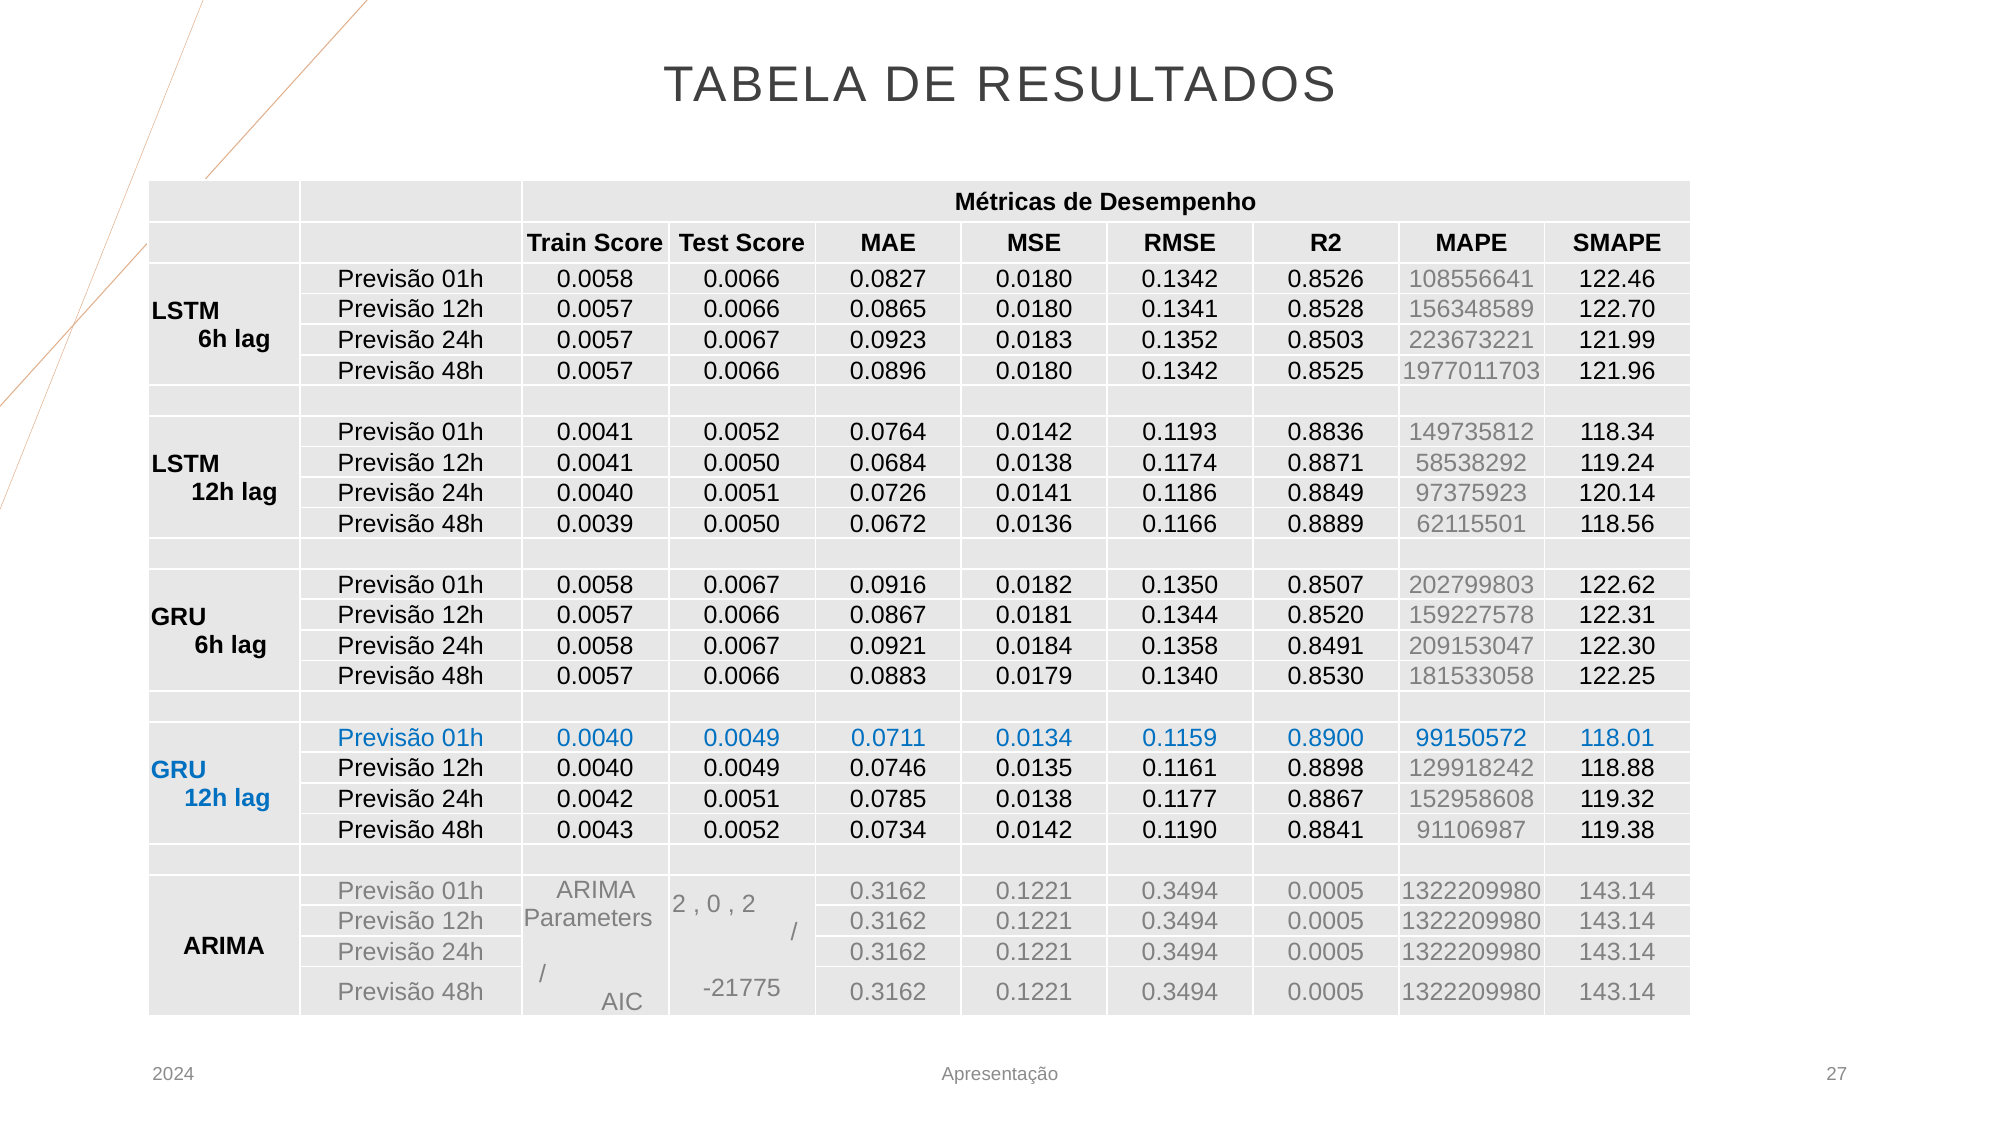

# TABELA DE RESULTADOS
|  |  | Métricas de Desempenho |  |  |  |  |  |  |  |
| --- | --- | --- | --- | --- | --- | --- | --- | --- | --- |
|  |  | Train Score | Test Score | MAE | MSE | RMSE | R2 | MAPE | SMAPE |
| LSTM 6h lag | Previsão 01h | 0.0058 | 0.0066 | 0.0827 | 0.0180 | 0.1342 | 0.8526 | 108556641 | 122.46 |
|  | Previsão 12h | 0.0057 | 0.0066 | 0.0865 | 0.0180 | 0.1341 | 0.8528 | 156348589 | 122.70 |
|  | Previsão 24h | 0.0057 | 0.0067 | 0.0923 | 0.0183 | 0.1352 | 0.8503 | 223673221 | 121.99 |
|  | Previsão 48h | 0.0057 | 0.0066 | 0.0896 | 0.0180 | 0.1342 | 0.8525 | 1977011703 | 121.96 |
|  |  |  |  |  |  |  |  |  |  |
| LSTM 12h lag | Previsão 01h | 0.0041 | 0.0052 | 0.0764 | 0.0142 | 0.1193 | 0.8836 | 149735812 | 118.34 |
|  | Previsão 12h | 0.0041 | 0.0050 | 0.0684 | 0.0138 | 0.1174 | 0.8871 | 58538292 | 119.24 |
|  | Previsão 24h | 0.0040 | 0.0051 | 0.0726 | 0.0141 | 0.1186 | 0.8849 | 97375923 | 120.14 |
|  | Previsão 48h | 0.0039 | 0.0050 | 0.0672 | 0.0136 | 0.1166 | 0.8889 | 62115501 | 118.56 |
|  |  |  |  |  |  |  |  |  |  |
| GRU 6h lag | Previsão 01h | 0.0058 | 0.0067 | 0.0916 | 0.0182 | 0.1350 | 0.8507 | 202799803 | 122.62 |
|  | Previsão 12h | 0.0057 | 0.0066 | 0.0867 | 0.0181 | 0.1344 | 0.8520 | 159227578 | 122.31 |
|  | Previsão 24h | 0.0058 | 0.0067 | 0.0921 | 0.0184 | 0.1358 | 0.8491 | 209153047 | 122.30 |
|  | Previsão 48h | 0.0057 | 0.0066 | 0.0883 | 0.0179 | 0.1340 | 0.8530 | 181533058 | 122.25 |
|  |  |  |  |  |  |  |  |  |  |
| GRU 12h lag | Previsão 01h | 0.0040 | 0.0049 | 0.0711 | 0.0134 | 0.1159 | 0.8900 | 99150572 | 118.01 |
|  | Previsão 12h | 0.0040 | 0.0049 | 0.0746 | 0.0135 | 0.1161 | 0.8898 | 129918242 | 118.88 |
|  | Previsão 24h | 0.0042 | 0.0051 | 0.0785 | 0.0138 | 0.1177 | 0.8867 | 152958608 | 119.32 |
|  | Previsão 48h | 0.0043 | 0.0052 | 0.0734 | 0.0142 | 0.1190 | 0.8841 | 91106987 | 119.38 |
|  |  |  |  |  |  |  |  |  |  |
| ARIMA | Previsão 01h | ARIMA Parameters / AIC | 2 , 0 , 2 / -21775 | 0.3162 | 0.1221 | 0.3494 | 0.0005 | 1322209980 | 143.14 |
|  | Previsão 12h |  |  | 0.3162 | 0.1221 | 0.3494 | 0.0005 | 1322209980 | 143.14 |
|  | Previsão 24h |  |  | 0.3162 | 0.1221 | 0.3494 | 0.0005 | 1322209980 | 143.14 |
|  | Previsão 48h |  |  | 0.3162 | 0.1221 | 0.3494 | 0.0005 | 1322209980 | 143.14 |
2024
Apresentação
27